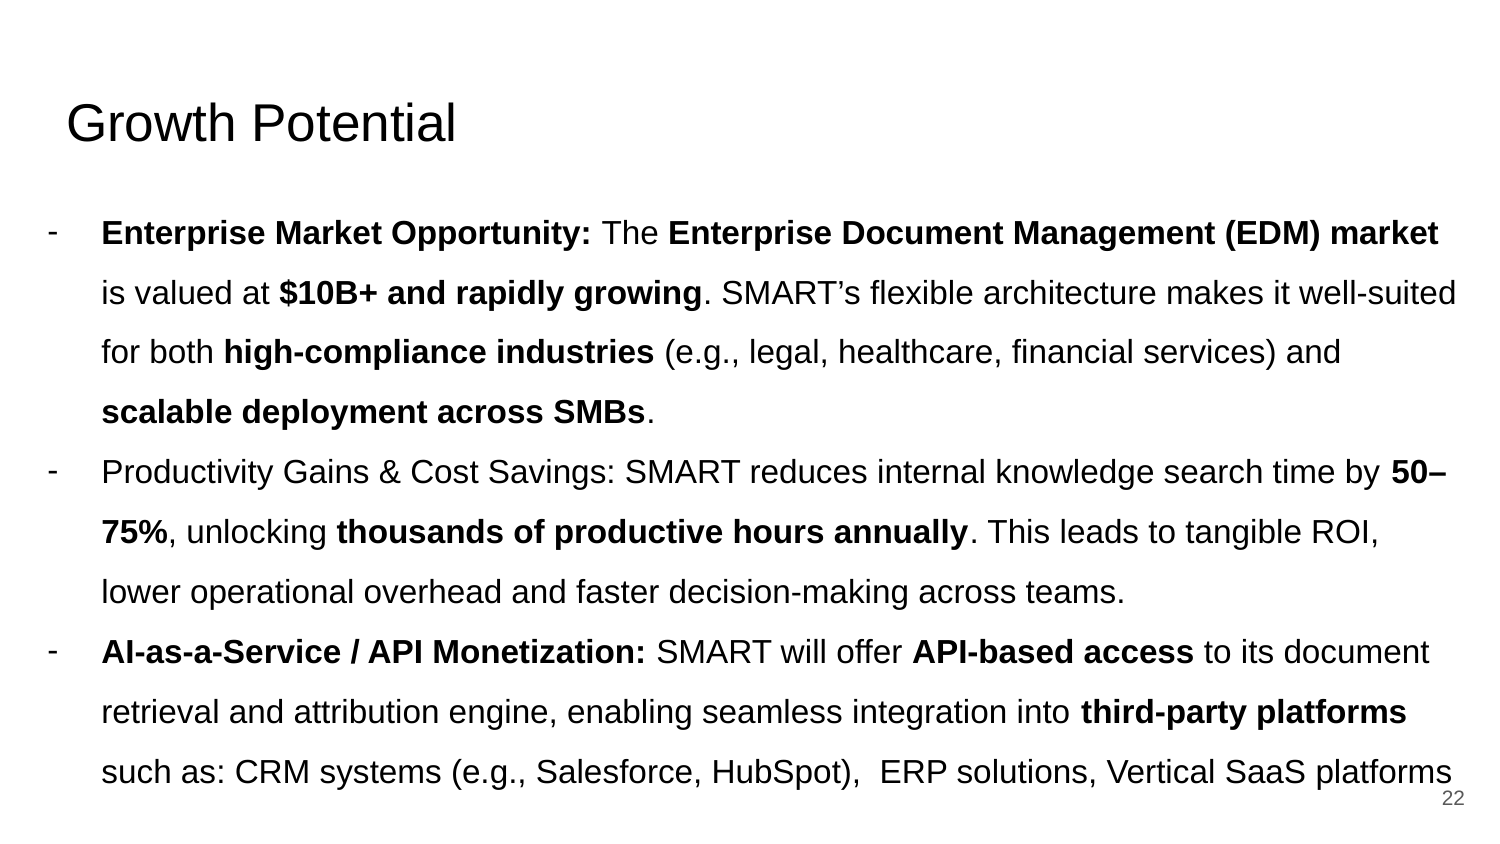

# Growth Potential

Enterprise Market Opportunity: The Enterprise Document Management (EDM) market is valued at $10B+ and rapidly growing. SMART’s flexible architecture makes it well-suited for both high-compliance industries (e.g., legal, healthcare, financial services) and scalable deployment across SMBs.
Productivity Gains & Cost Savings: SMART reduces internal knowledge search time by 50–75%, unlocking thousands of productive hours annually. This leads to tangible ROI, lower operational overhead and faster decision-making across teams.
AI-as-a-Service / API Monetization: SMART will offer API-based access to its document retrieval and attribution engine, enabling seamless integration into third-party platforms such as: CRM systems (e.g., Salesforce, HubSpot),  ERP solutions, Vertical SaaS platforms

22